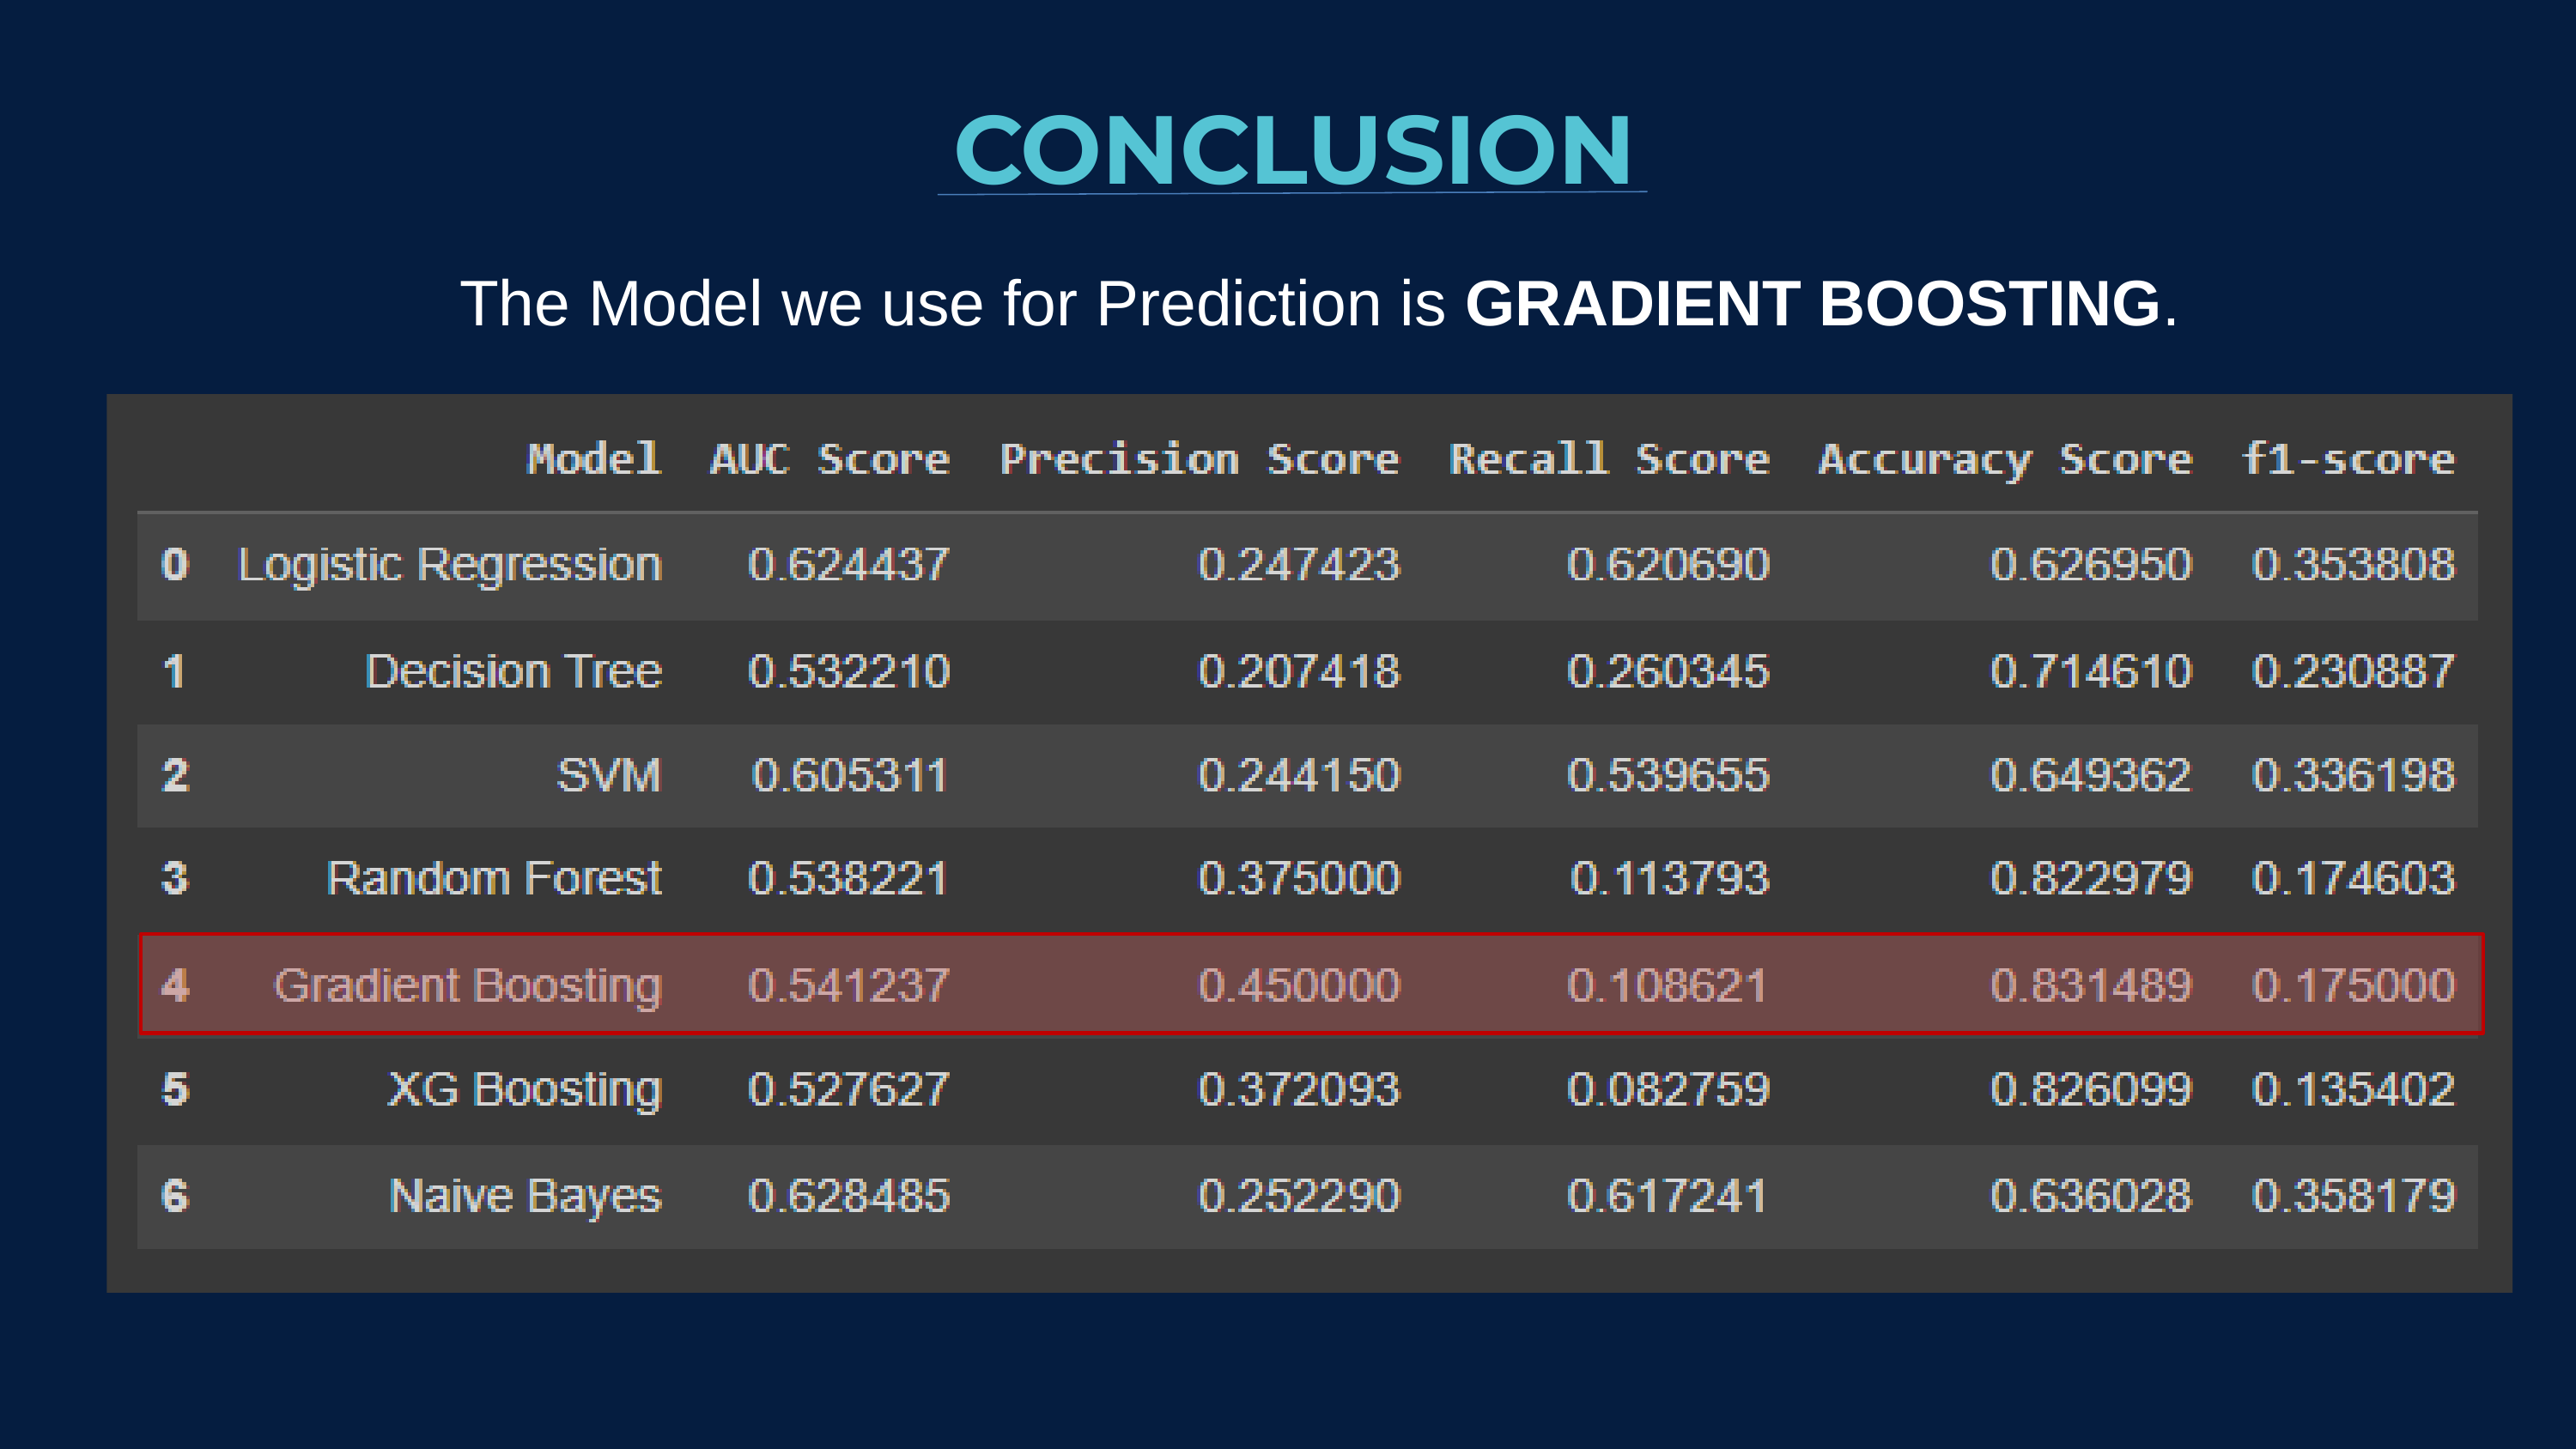

CONCLUSION
The Model we use for Prediction is GRADIENT BOOSTING.